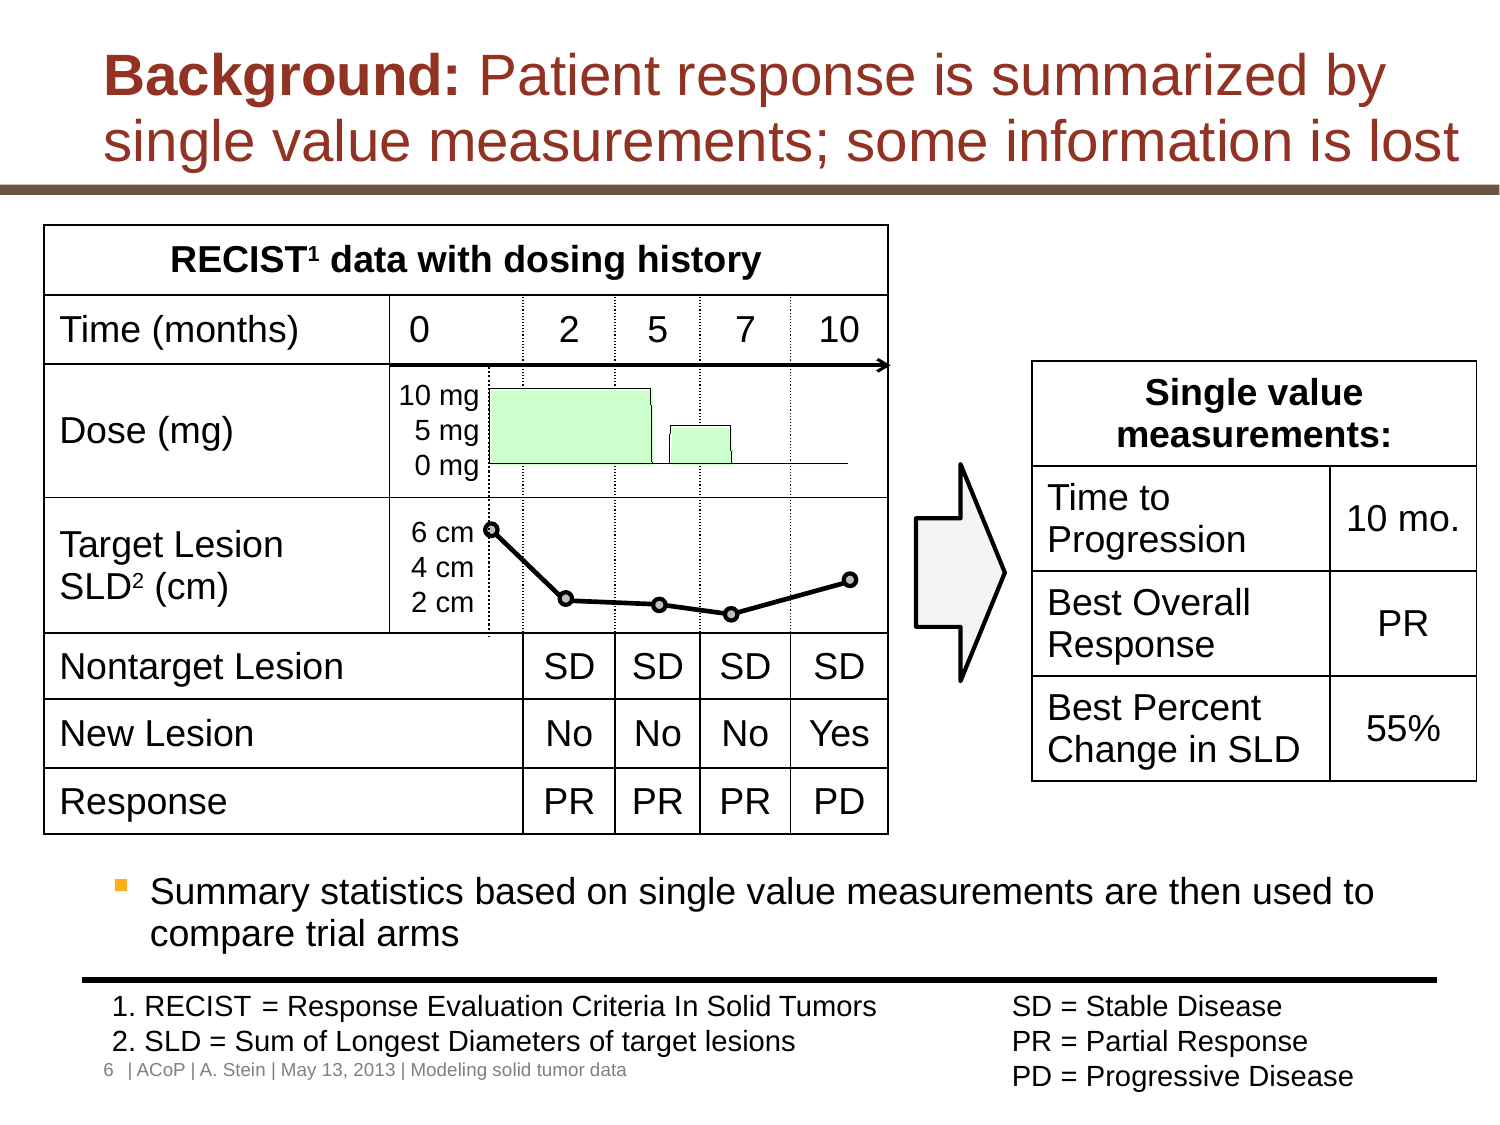

# Background: Patient response is summarized by single value measurements; some information is lost
| RECIST1 data with dosing history |  |  |  |  |  |
| --- | --- | --- | --- | --- | --- |
| Time (months) | 0 | 2 | 5 | 7 | 10 |
| Dose (mg) |  |  |  |  |  |
| Target Lesion SLD2 (cm) |  |  |  |  |  |
| Nontarget Lesion |  | SD | SD | SD | SD |
| New Lesion |  | No | No | No | Yes |
| Response |  | PR | PR | PR | PD |
| Single value measurements: |  |
| --- | --- |
| Time to Progression | 10 mo. |
| Best Overall Response | PR |
| Best Percent Change in SLD | 55% |

10 mg
5 mg
0 mg

6 cm
4 cm
2 cm

Summary statistics based on single value measurements are then used to compare trial arms
1. RECIST 	= Response Evaluation Criteria In Solid Tumors	SD = Stable Disease
2. SLD = Sum of Longest Diameters of target lesions		PR = Partial Response
						PD = Progressive Disease

6
| ACoP | A. Stein | May 13, 2013 | Modeling solid tumor data